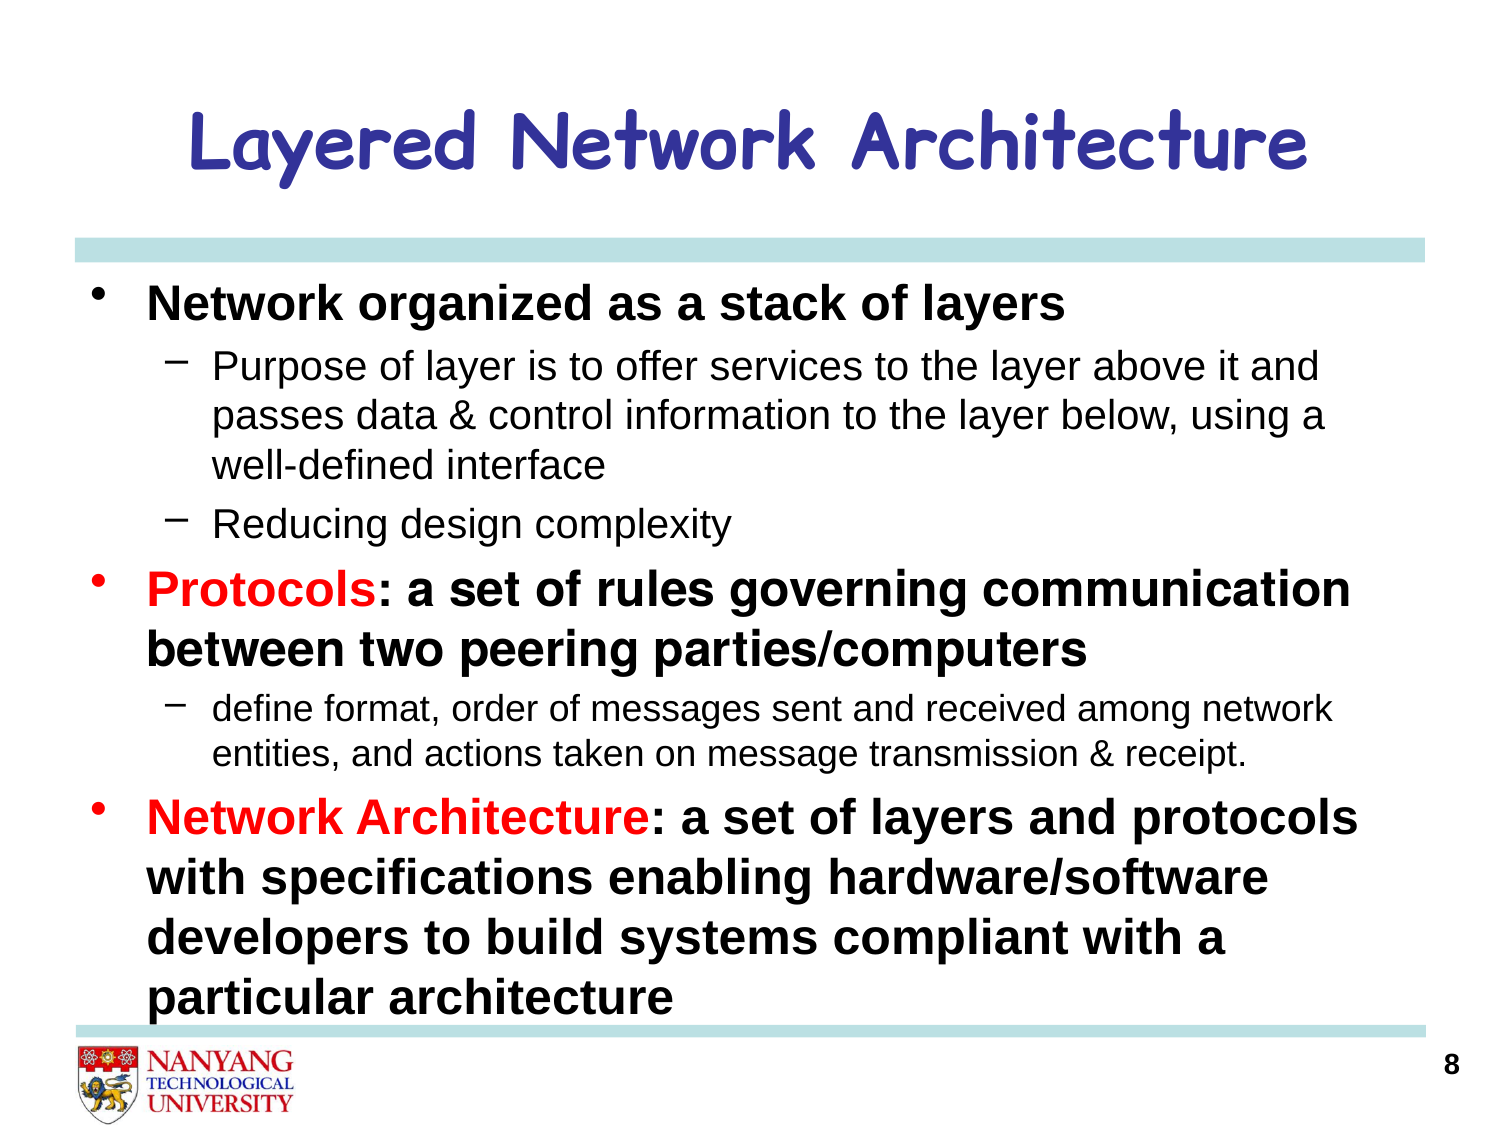

# Layered Network Architecture
Network organized as a stack of layers
Purpose of layer is to offer services to the layer above it and passes data & control information to the layer below, using a well-defined interface
Reducing design complexity
Protocols: a set of rules governing communication between two peering parties/computers
define format, order of messages sent and received among network entities, and actions taken on message transmission & receipt.
Network Architecture: a set of layers and protocols with specifications enabling hardware/software developers to build systems compliant with a particular architecture
8